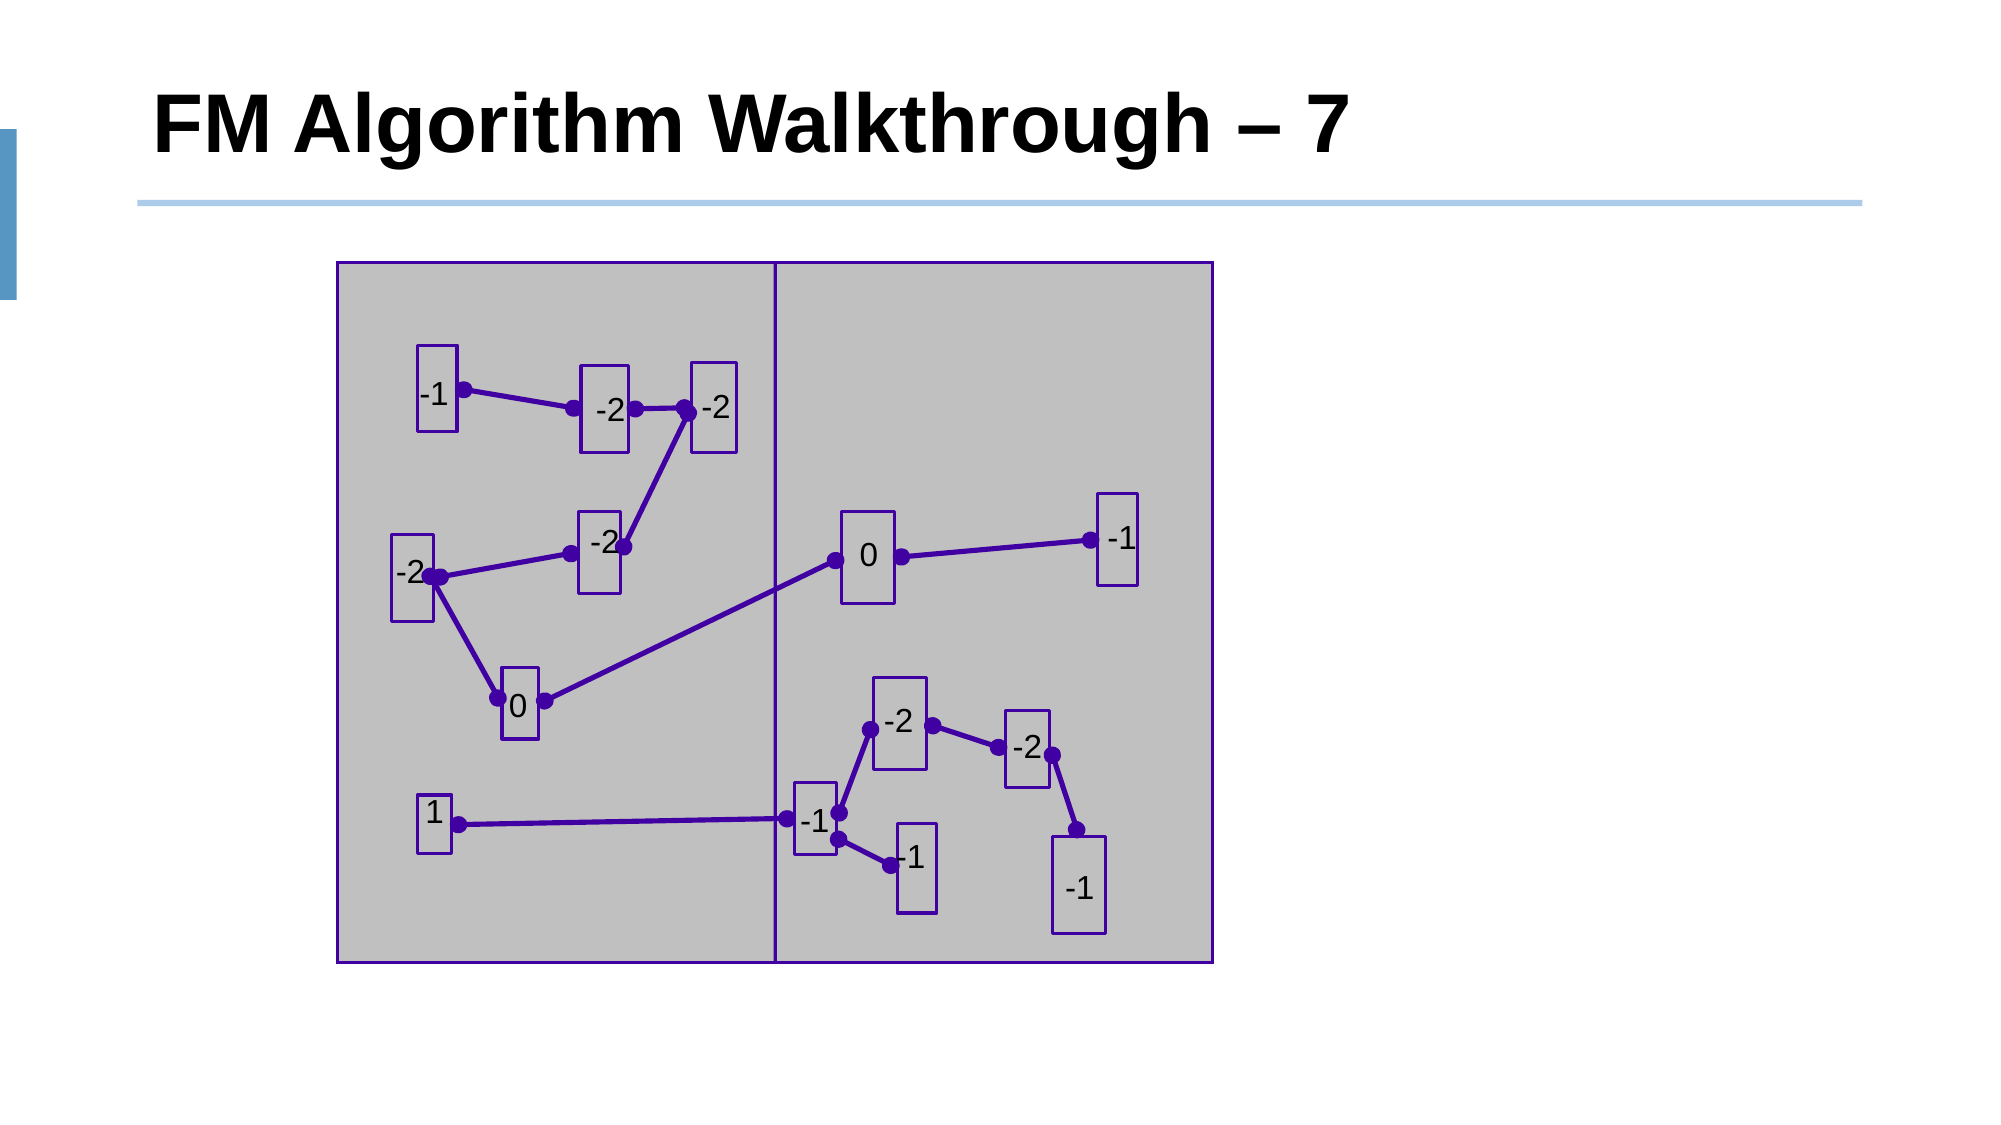

# FM Algorithm Walkthrough – 7

-1

-2
-2

-1
-2
0

-2

0
-2

-2

 1

-1

-1

-1